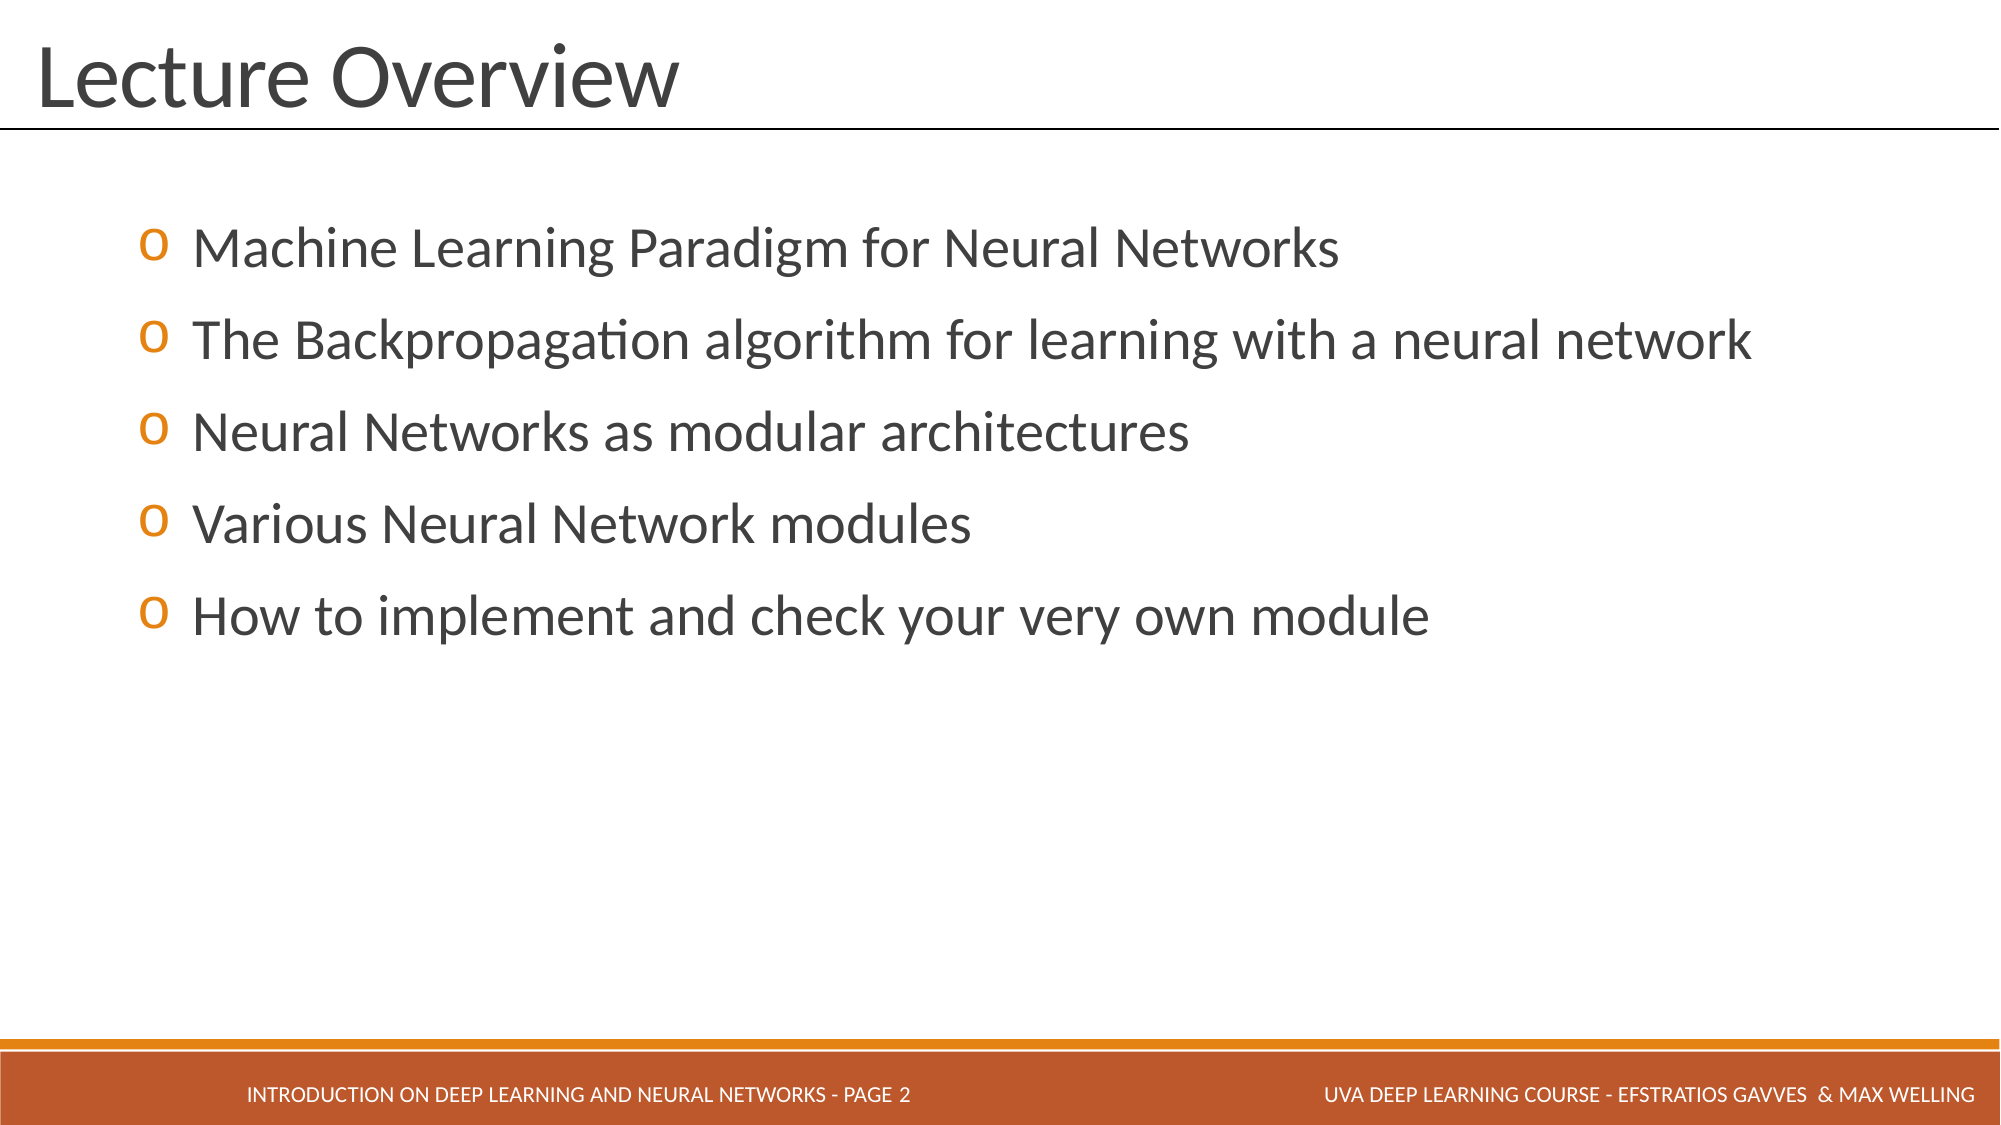

# Lecture Overview
Machine Learning Paradigm for Neural Networks
The Backpropagation algorithm for learning with a neural network
Neural Networks as modular architectures
Various Neural Network modules
How to implement and check your very own module
INTRODUCTION ON DEEP LEARNING AND NEURAL NETWORKS - PAGE 2
UVA Deep Learning COURSE - Efstratios Gavves  & Max Welling